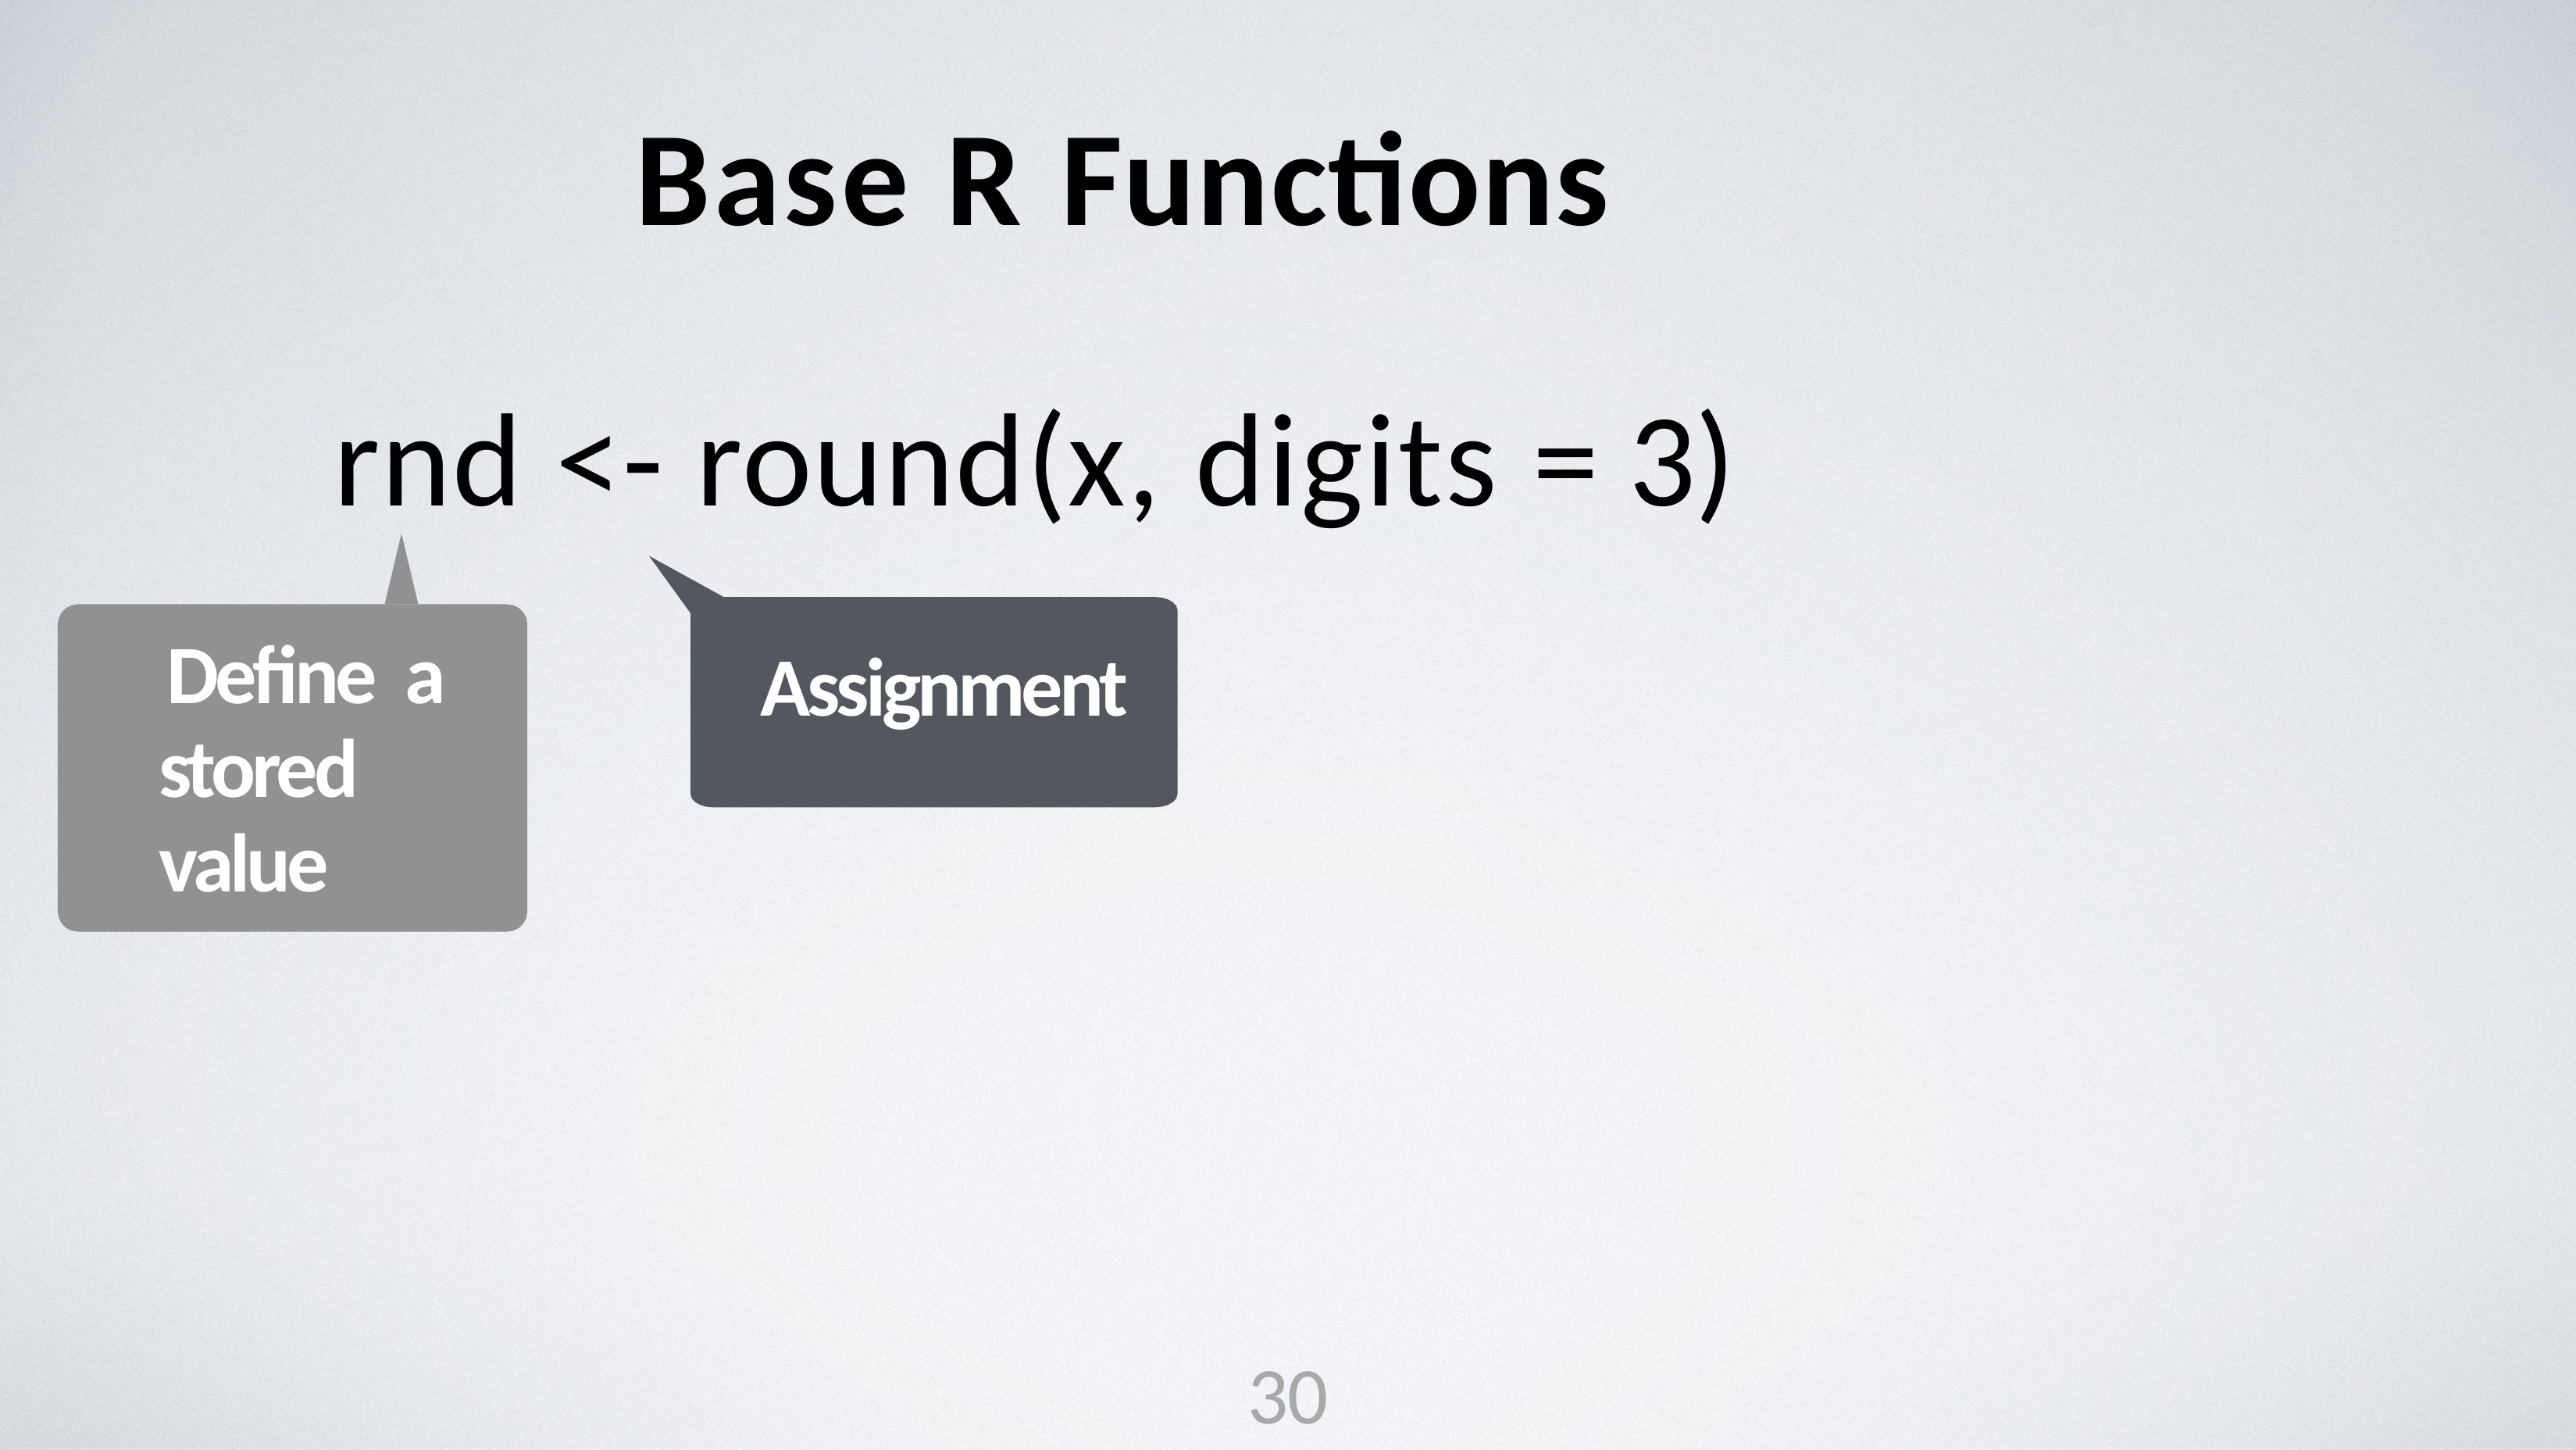

# Base R Functions
rnd <- round(x, digits = 3)

Define a stored value
Assignment
30